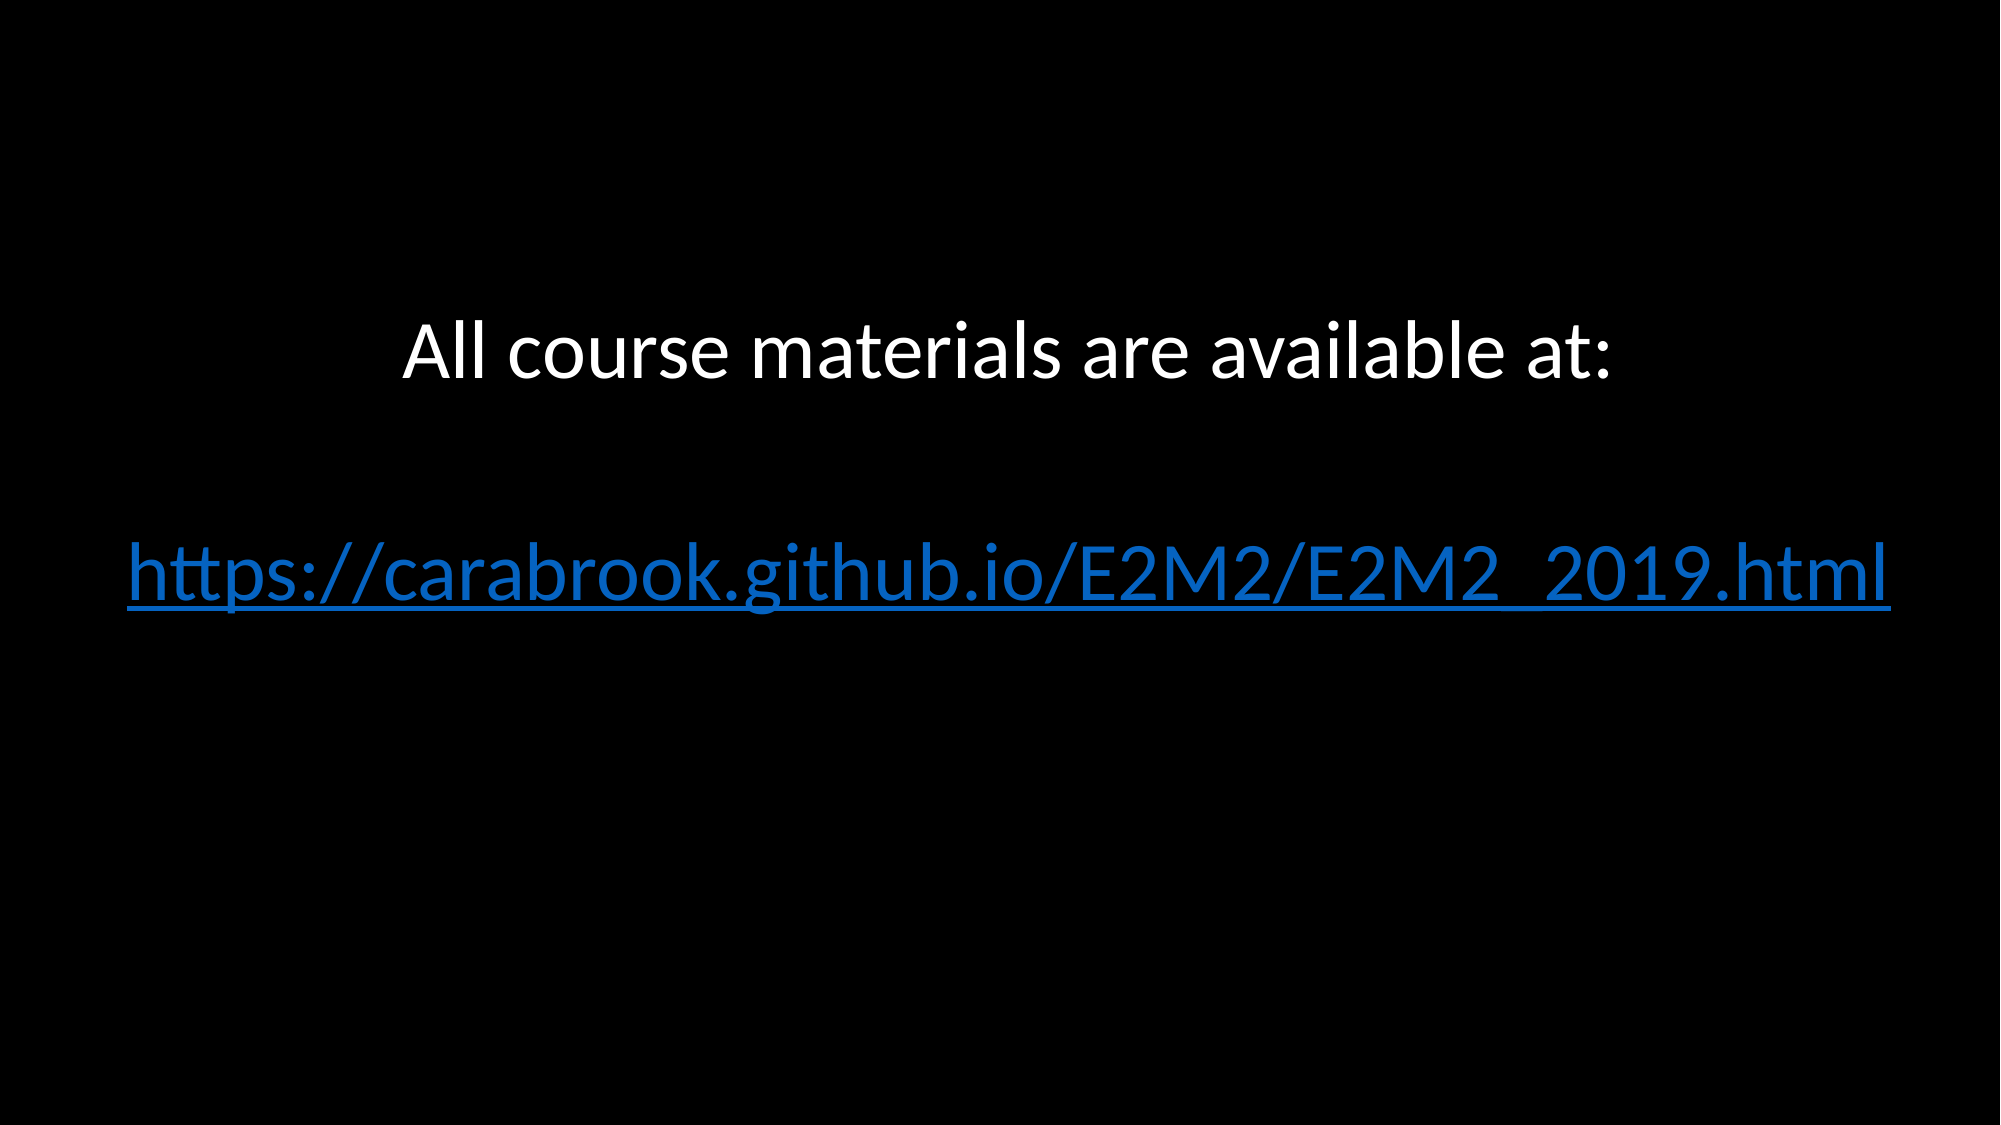

All course materials are available at:

https://carabrook.github.io/E2M2/E2M2_2019.html